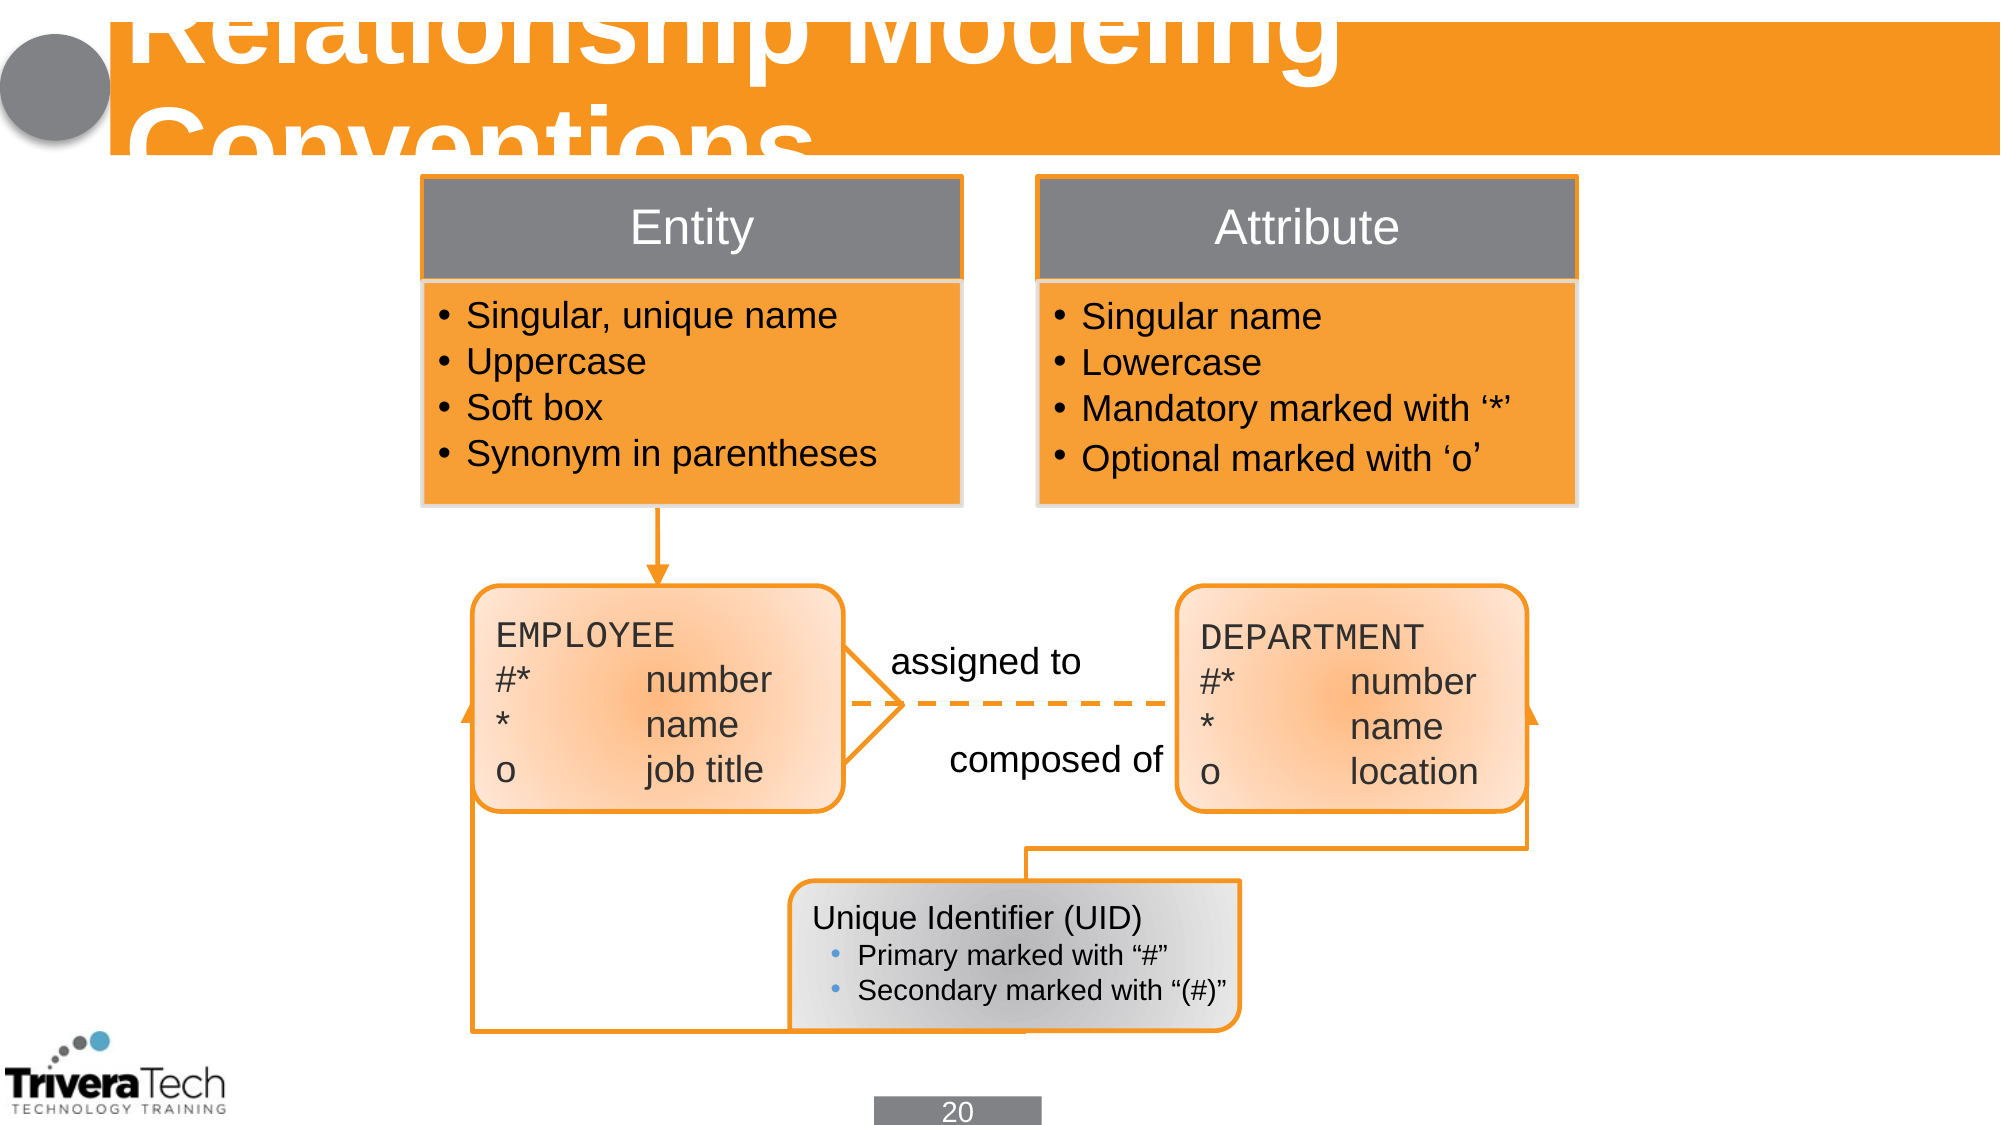

# Relationship Modeling Conventions
Entity
Attribute
Singular, unique name
Uppercase
Soft box
Synonym in parentheses
Singular name
Lowercase
Mandatory marked with ‘*’
Optional marked with ‘o’

DEPARTMENT
#* 	number
*	name
o	location
EMPLOYEE
#* 	number
*	name
o	job title
assigned to

composed of

Unique Identifier (UID)
 Primary marked with “#”
 Secondary marked with “(#)”

20